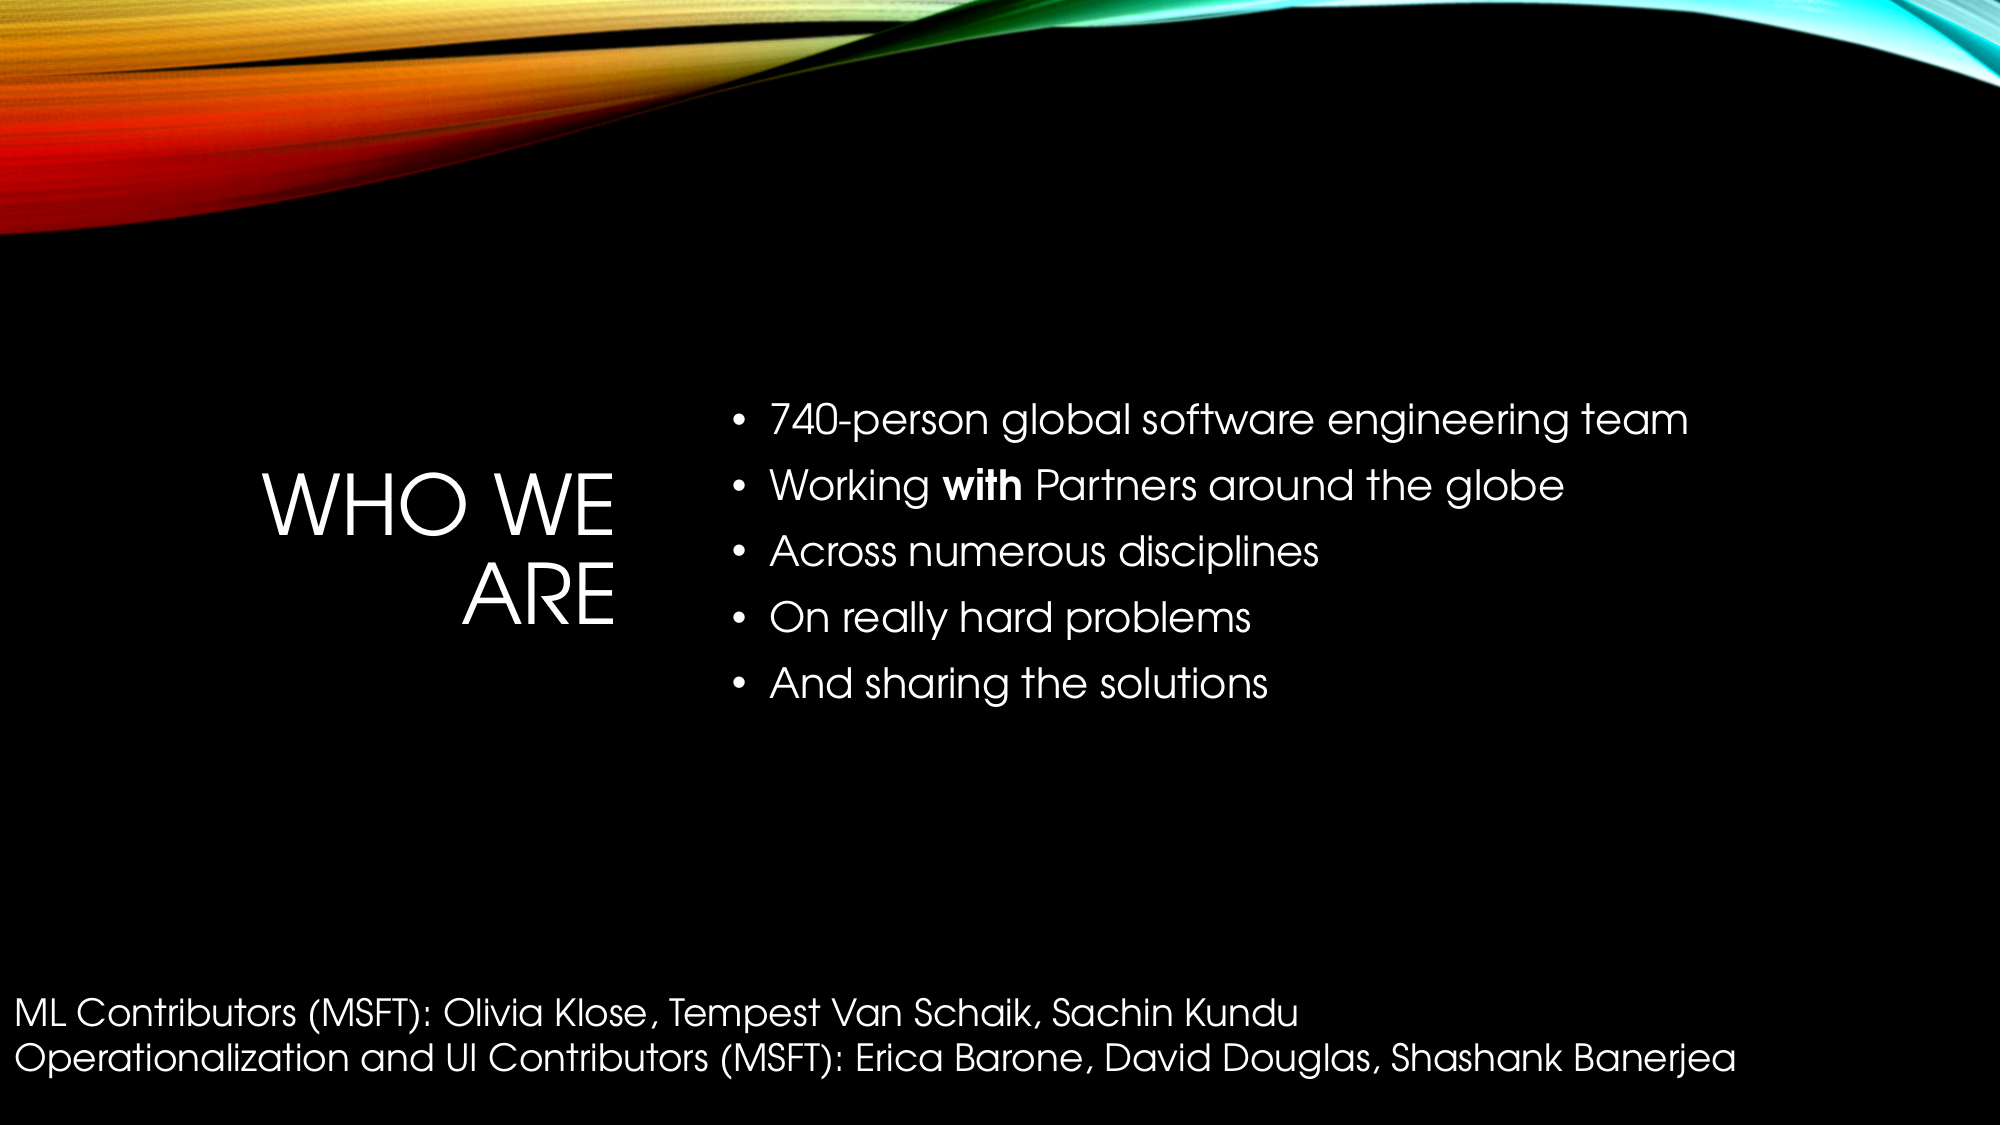

# Who We Are
740-person global software engineering team
Working with Partners around the globe
Across numerous disciplines
On really hard problems
And sharing the solutions
ML Contributors (MSFT): Olivia Klose, Tempest Van Schaik, Sachin Kundu
Operationalization and UI Contributors (MSFT): Erica Barone, David Douglas, Shashank Banerjea